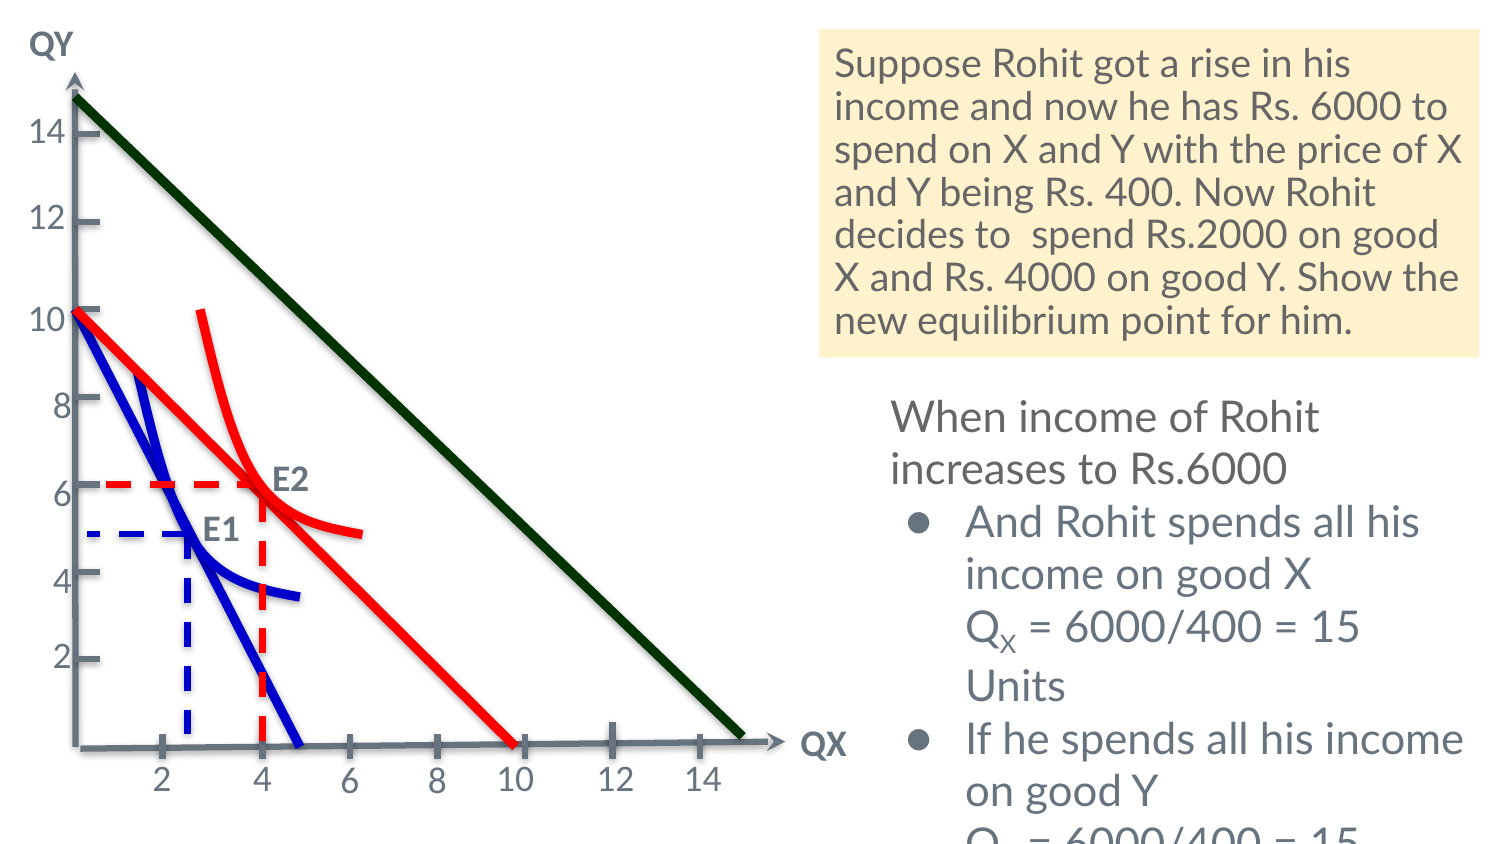

QY
Suppose Rohit got a rise in his income and now he has Rs. 6000 to spend on X and Y with the price of X and Y being Rs. 400. Now Rohit decides to  spend Rs.2000 on good X and Rs. 4000 on good Y. Show the new equilibrium point for him.
14

12
10

8
When income of Rohit increases to Rs.6000
And Rohit spends all his income on good X
QX = 6000/400 = 15 Units
If he spends all his income on good Y
QY = 6000/400 = 15 Units
E2
6
E1
4
2
QX
2
4
10
12
14
6
8